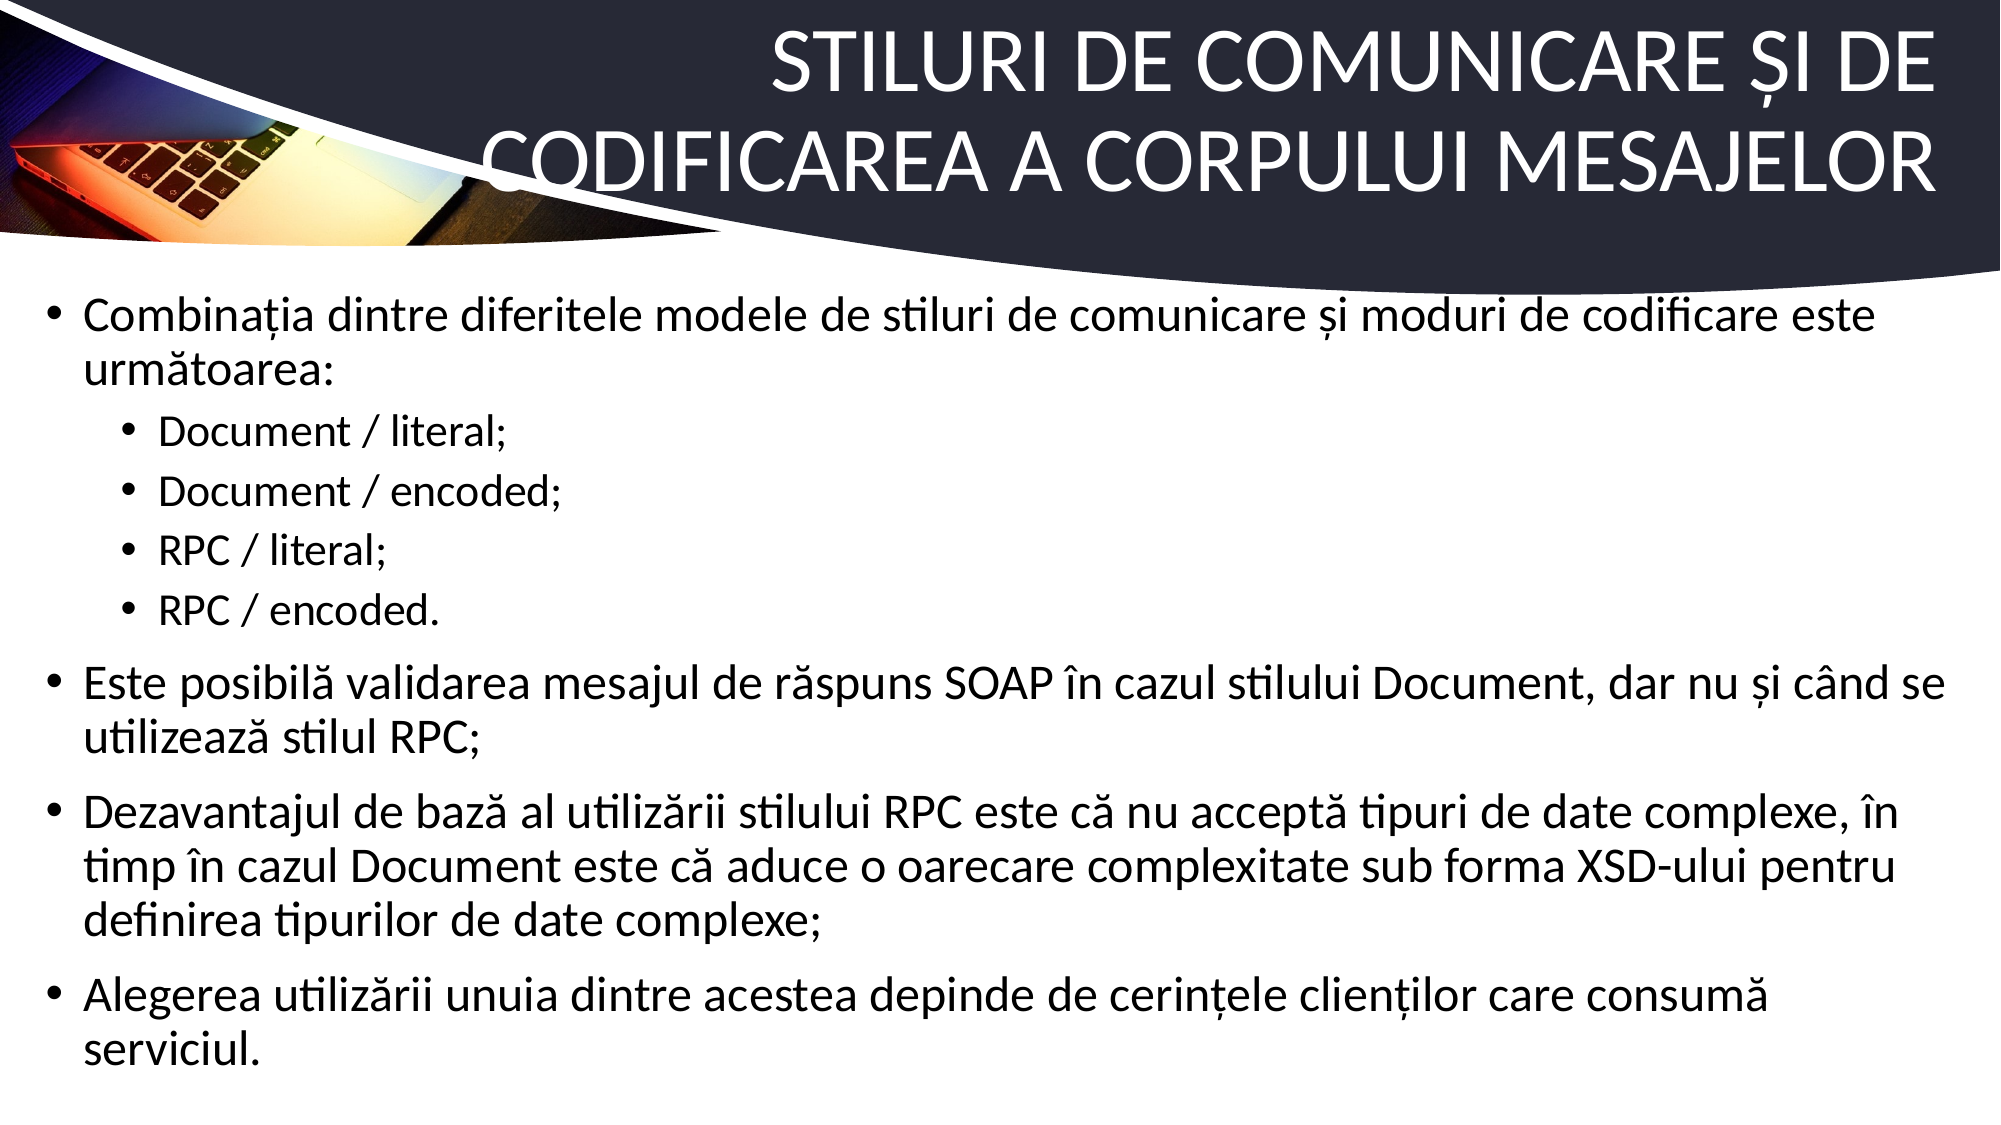

# Stiluri de comunicare și de codificarea a corpului mesajelor
Combinația dintre diferitele modele de stiluri de comunicare și moduri de codificare este următoarea:
Document / literal;
Document / encoded;
RPC / literal;
RPC / encoded.
Este posibilă validarea mesajul de răspuns SOAP în cazul stilului Document, dar nu și când se utilizează stilul RPC;
Dezavantajul de bază al utilizării stilului RPC este că nu acceptă tipuri de date complexe, în timp în cazul Document este că aduce o oarecare complexitate sub forma XSD-ului pentru definirea tipurilor de date complexe;
Alegerea utilizării unuia dintre acestea depinde de cerințele clienților care consumă serviciul.